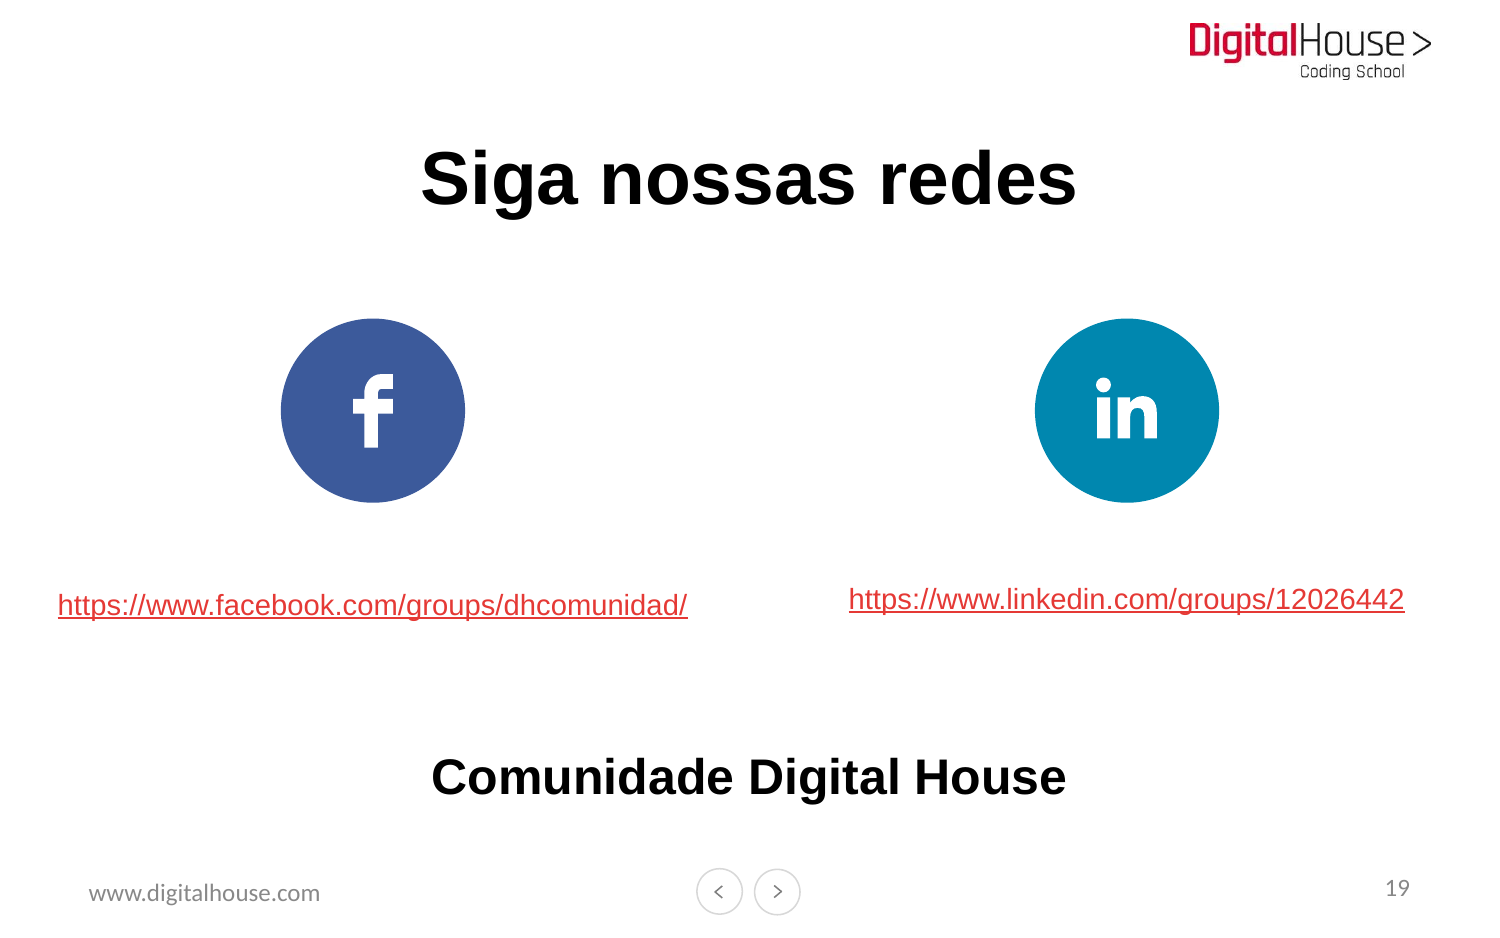

Siga nossas redes

https://www.linkedin.com/groups/12026442
https://www.facebook.com/groups/dhcomunidad/
Comunidade Digital House
19